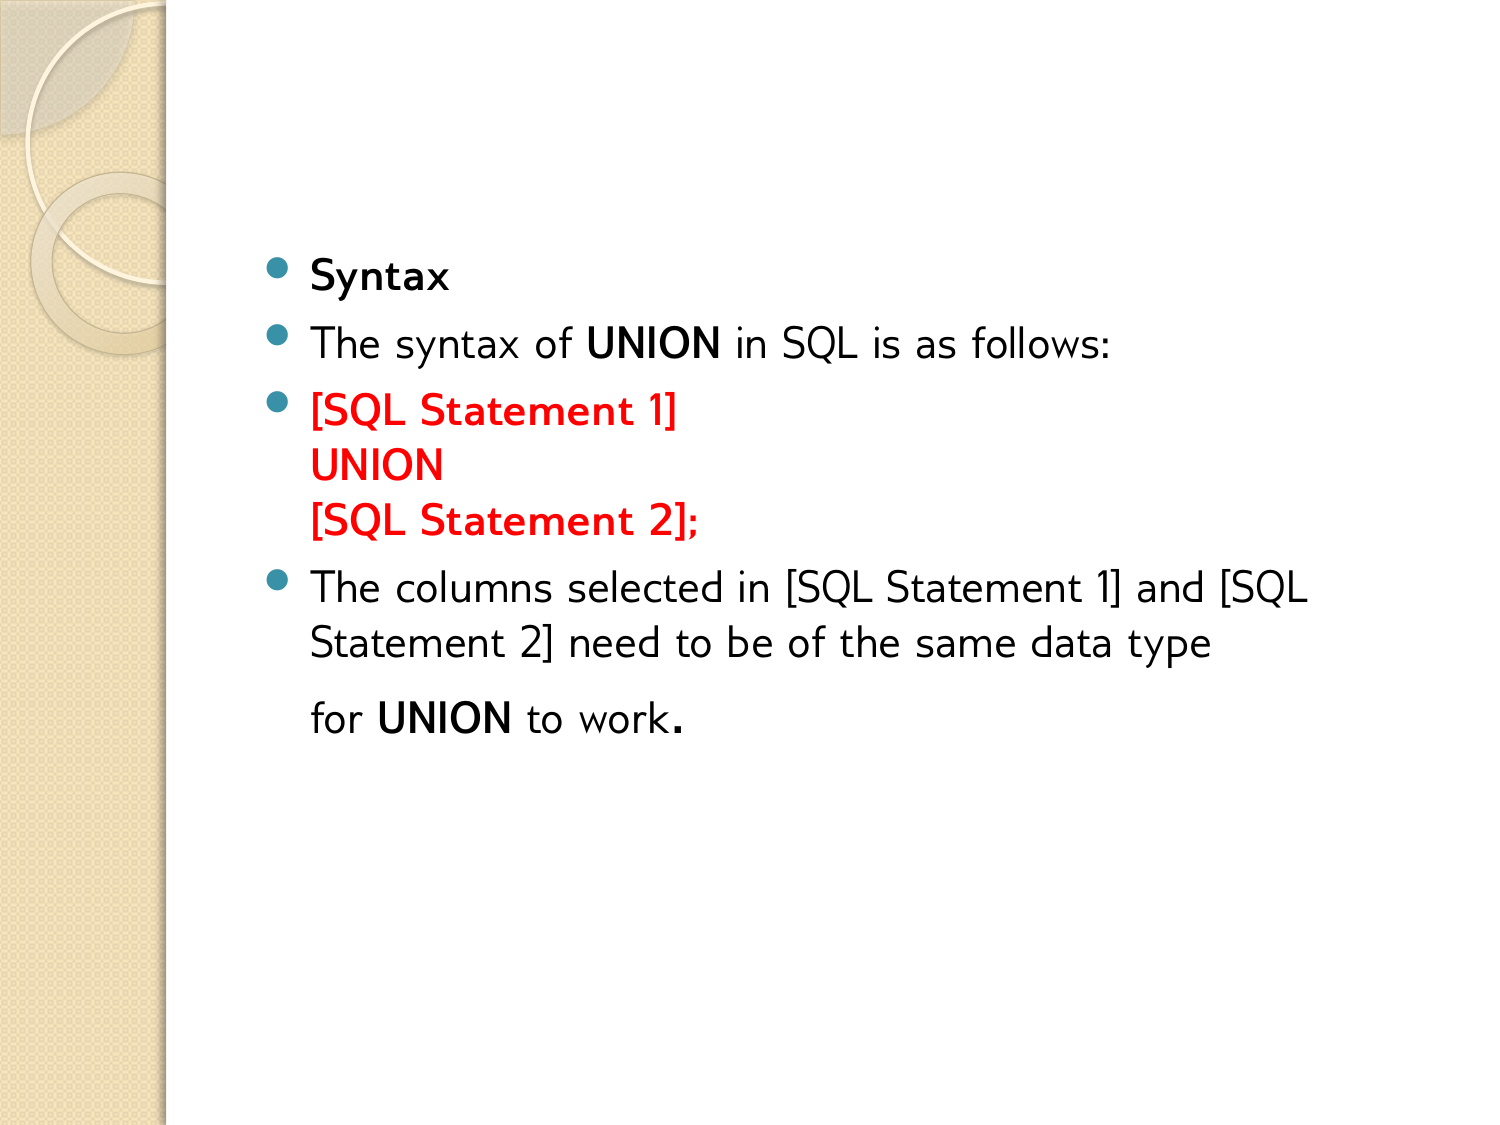

#
Syntax
The syntax of UNION in SQL is as follows:
[SQL Statement 1]
UNION
[SQL Statement 2];
The columns selected in [SQL Statement 1] and [SQL Statement 2] need to be of the same data type for UNION to work.